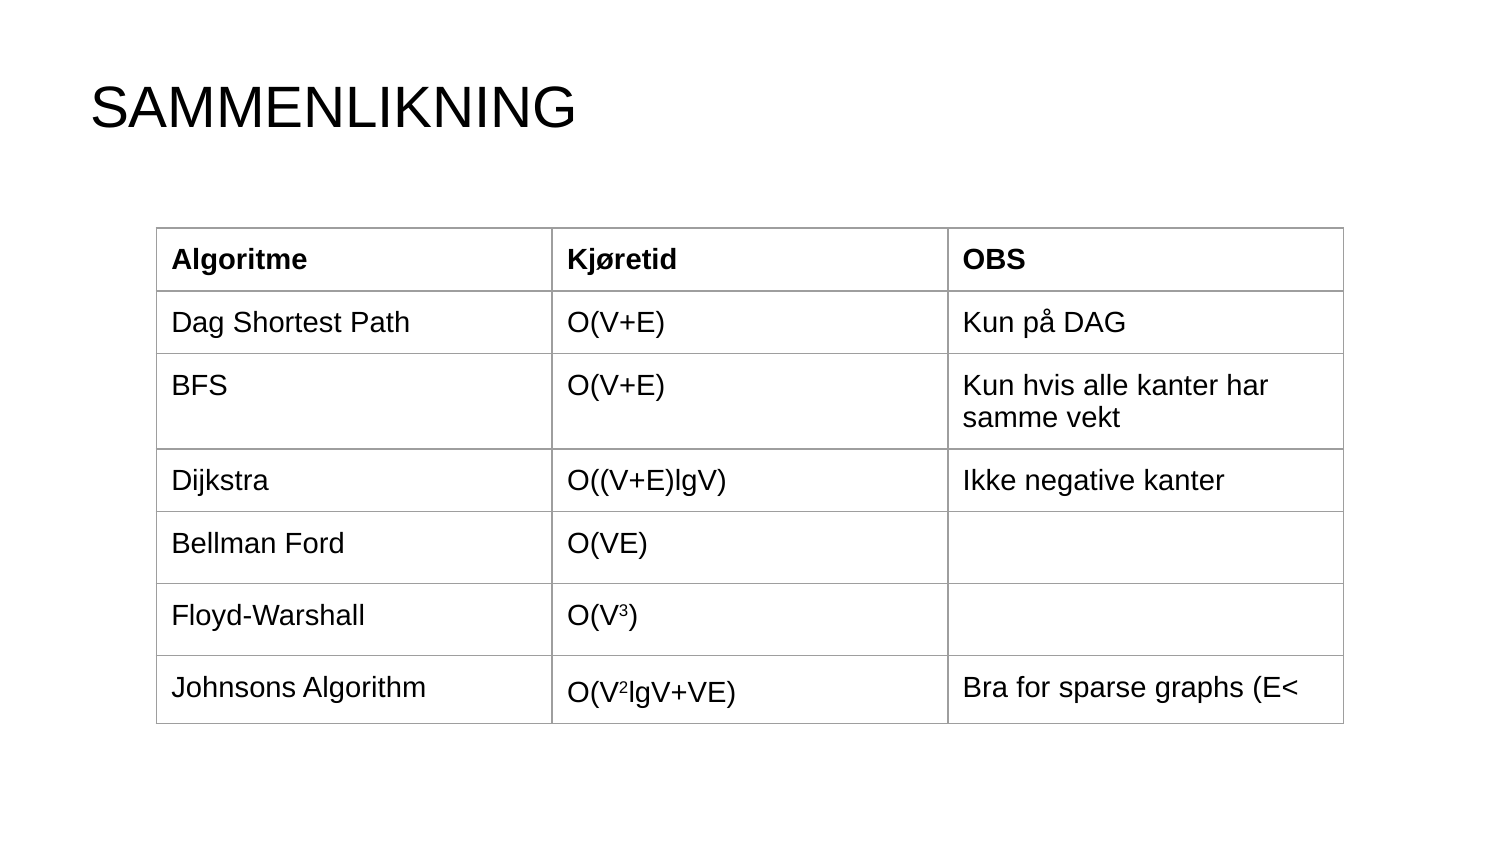

# SAMMENLIKNING

| Algoritme | Kjøretid | OBS |
| --- | --- | --- |
| Dag Shortest Path | O(V+E) | Kun på DAG |
| BFS | O(V+E) | Kun hvis alle kanter har samme vekt |
| Dijkstra | O((V+E)lgV) | Ikke negative kanter |
| Bellman Ford | O(VE) |  |
| Floyd-Warshall | O(V3) |  |
| Johnsons Algorithm | O(V2lgV+VE) | Bra for sparse graphs (E< |